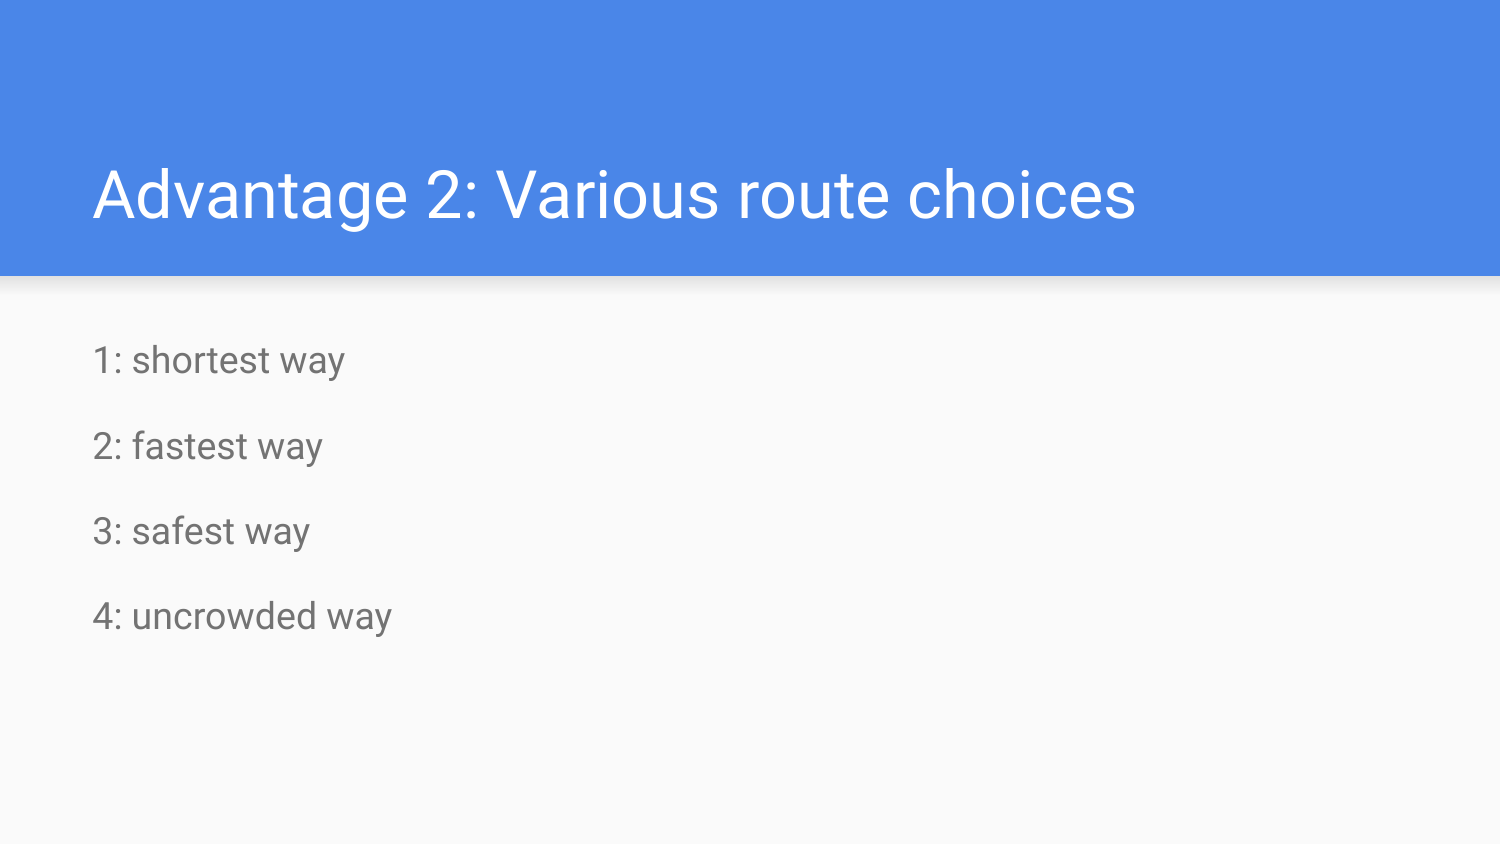

# Advantage 2: Various route choices
1: shortest way
2: fastest way
3: safest way
4: uncrowded way